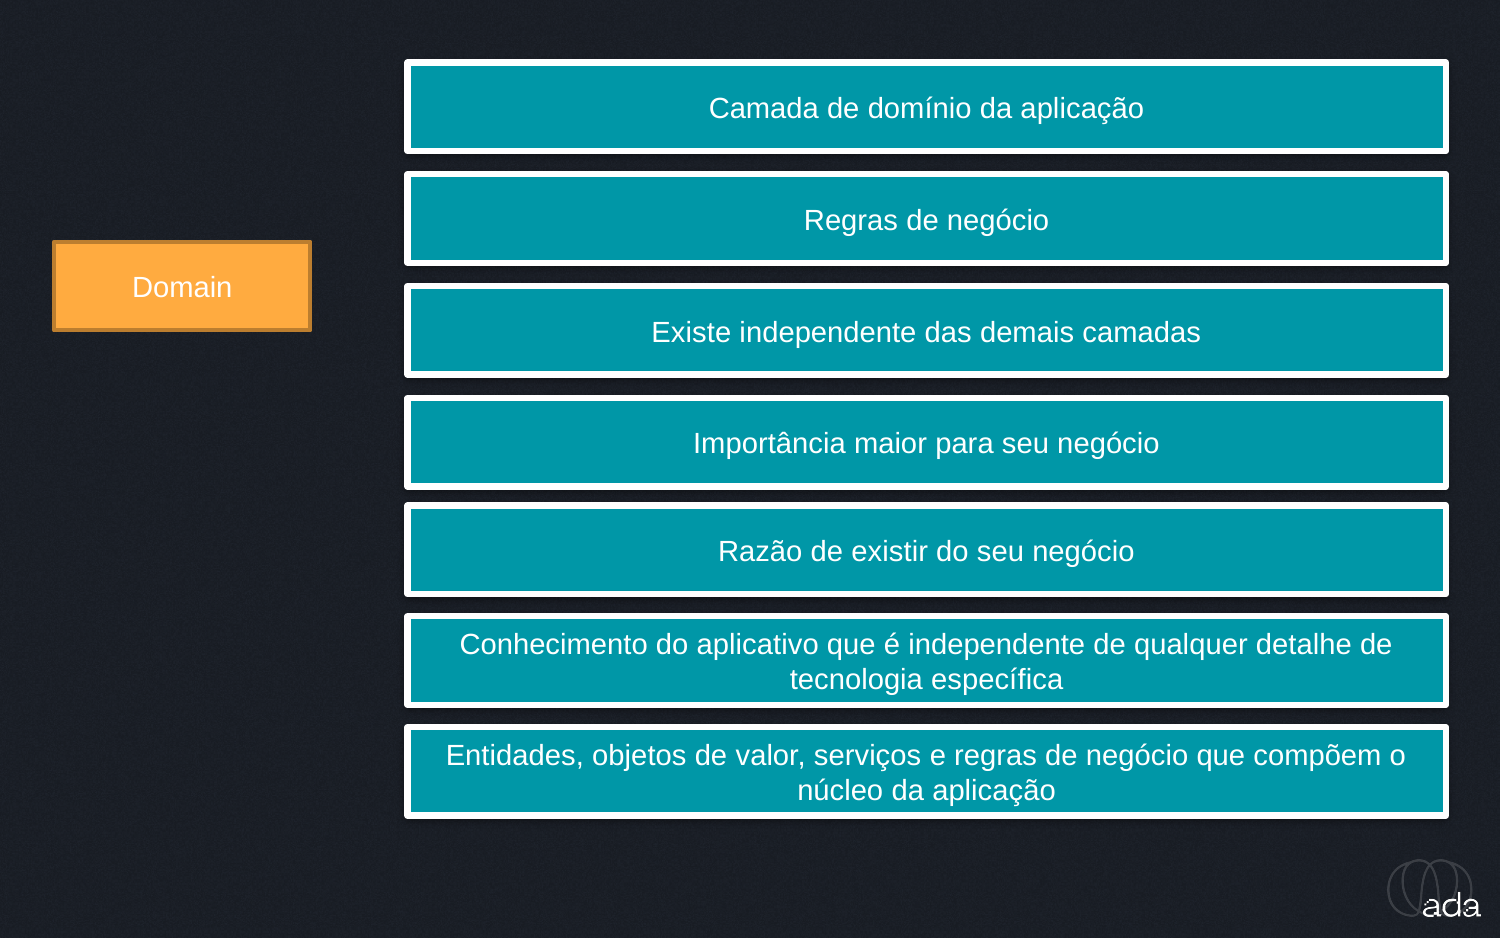

_entendendo as camadas
Camada de domínio da aplicação
Regras de negócio
Domain
Existe independente das demais camadas
Importância maior para seu negócio
Razão de existir do seu negócio
Conhecimento do aplicativo que é independente de qualquer detalhe de tecnologia específica
Entidades, objetos de valor, serviços e regras de negócio que compõem o núcleo da aplicação